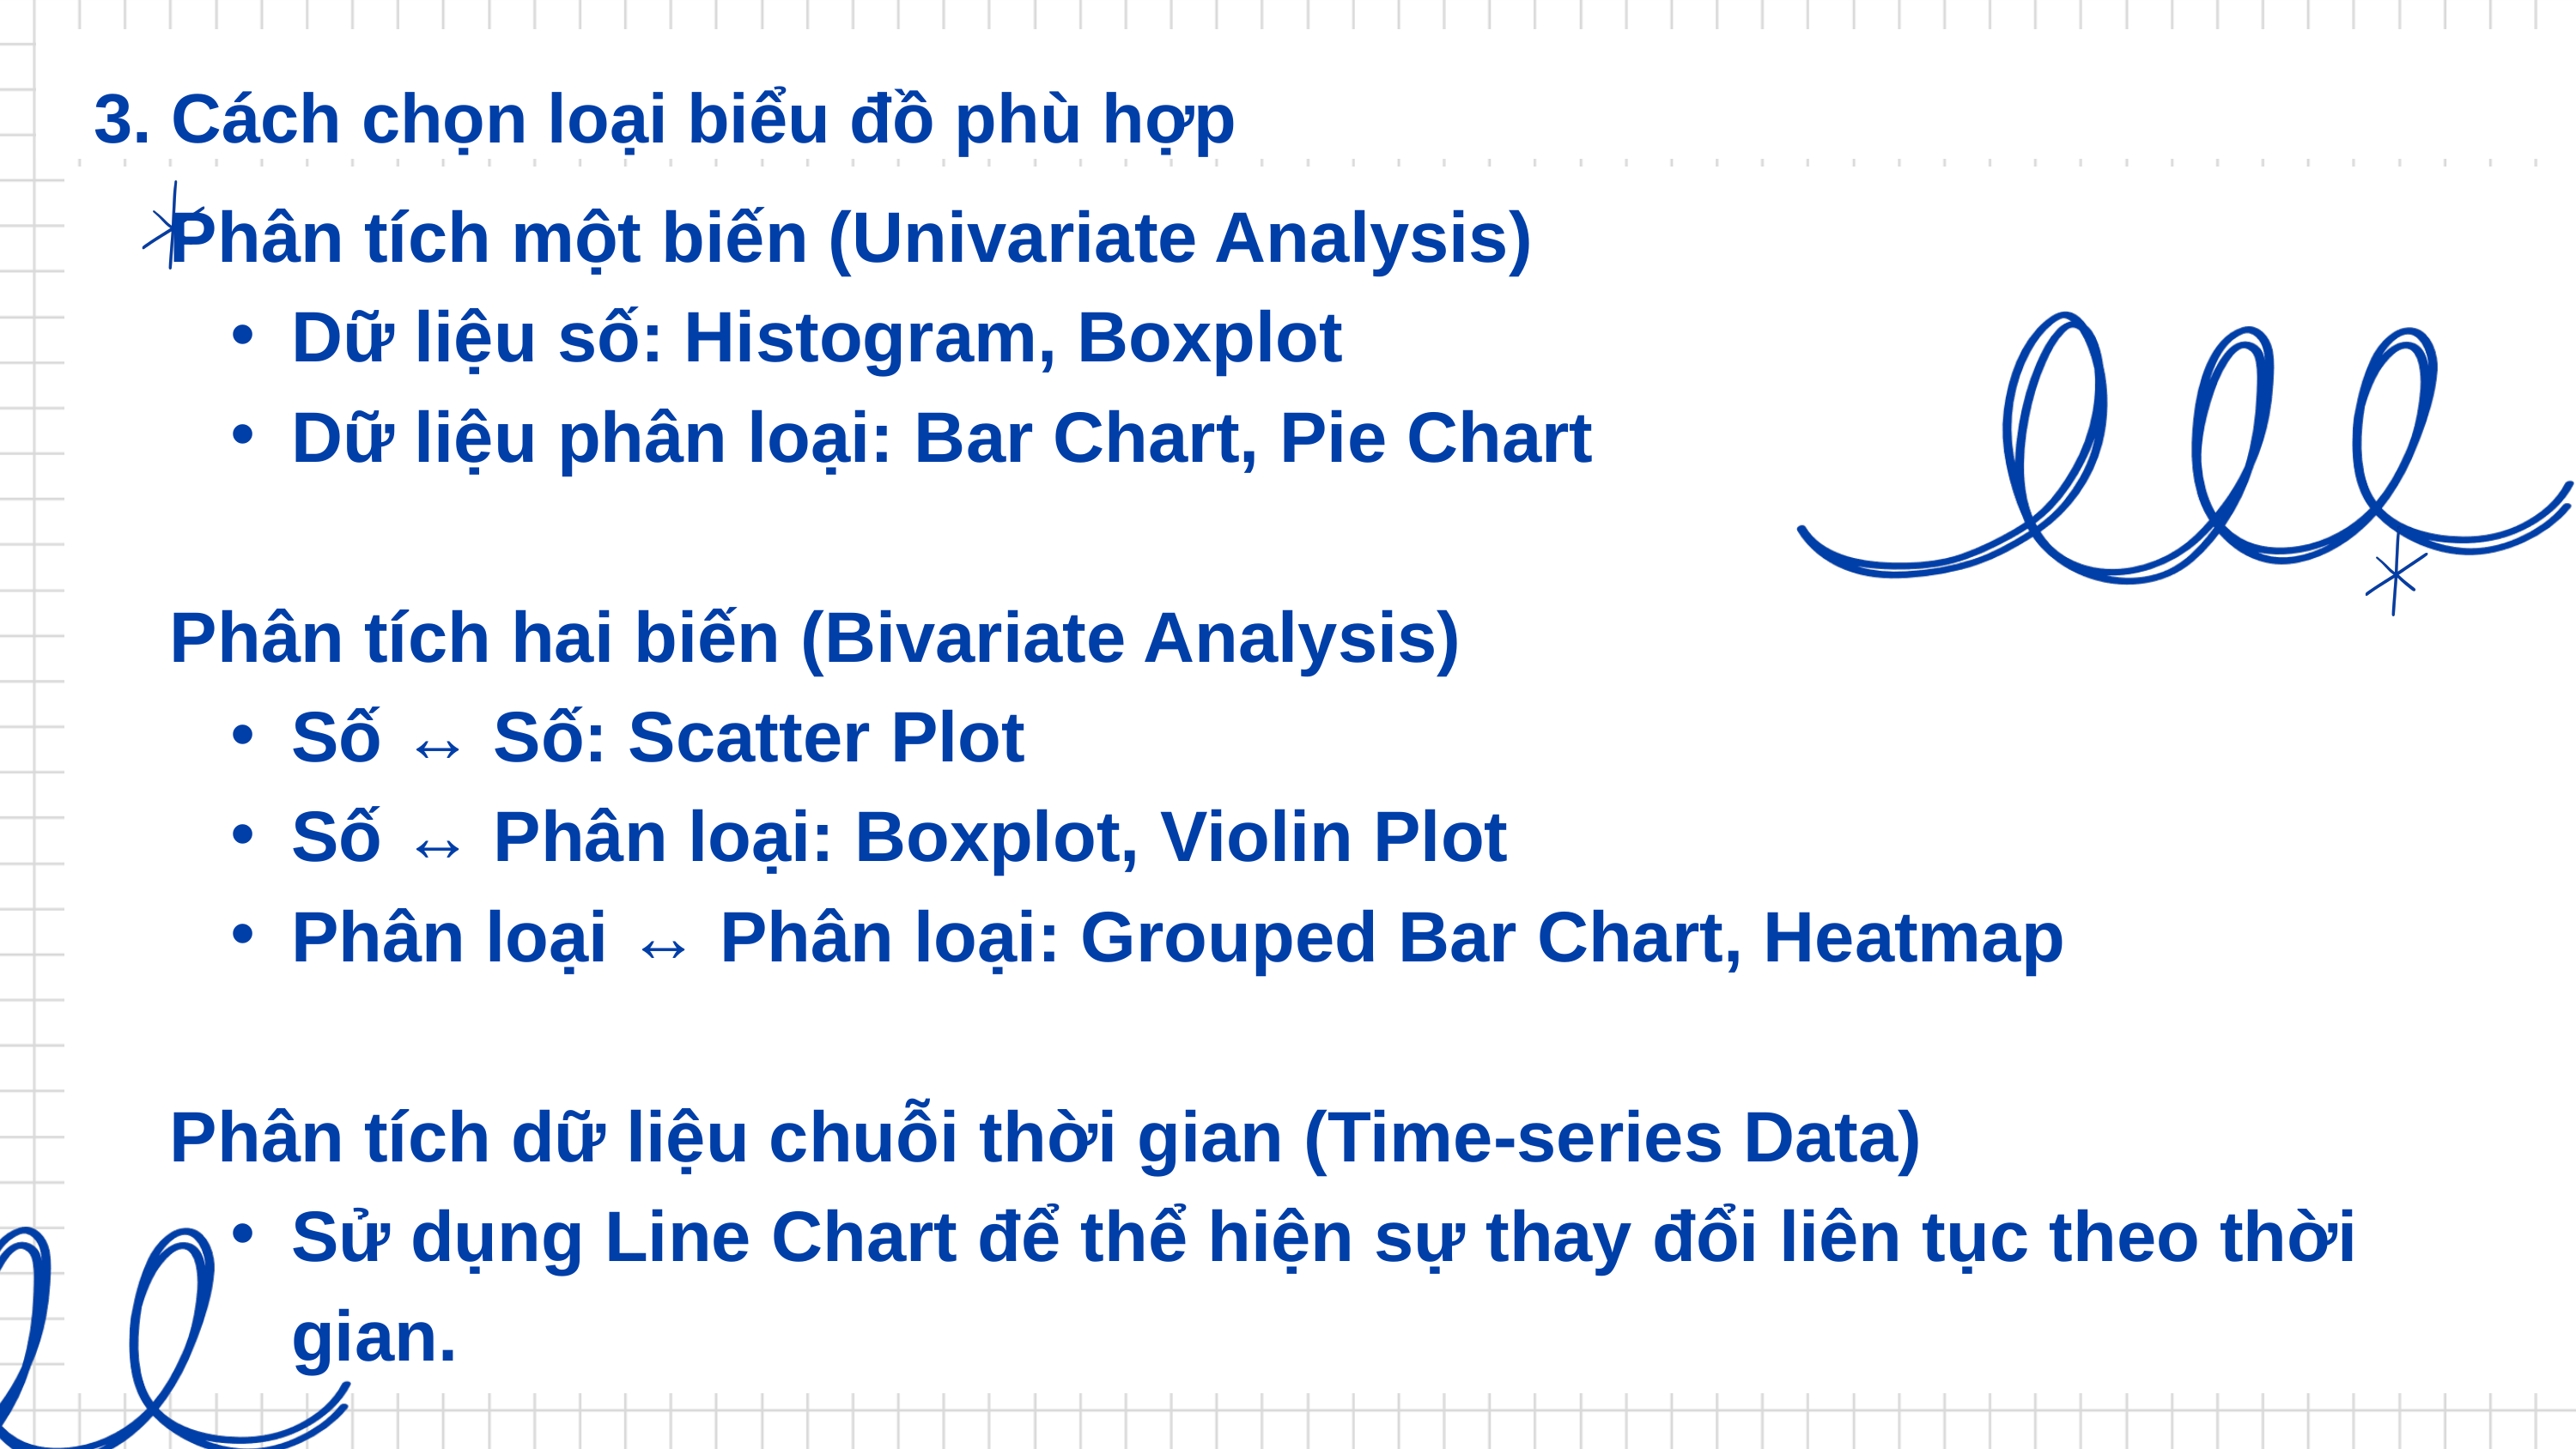

3. Cách chọn loại biểu đồ phù hợp

Phân tích một biến (Univariate Analysis)
Dữ liệu số: Histogram, Boxplot
Dữ liệu phân loại: Bar Chart, Pie Chart

Phân tích hai biến (Bivariate Analysis)
Số ↔ Số: Scatter Plot
Số ↔ Phân loại: Boxplot, Violin Plot
Phân loại ↔ Phân loại: Grouped Bar Chart, Heatmap

Phân tích dữ liệu chuỗi thời gian (Time-series Data)
Sử dụng Line Chart để thể hiện sự thay đổi liên tục theo thời gian.